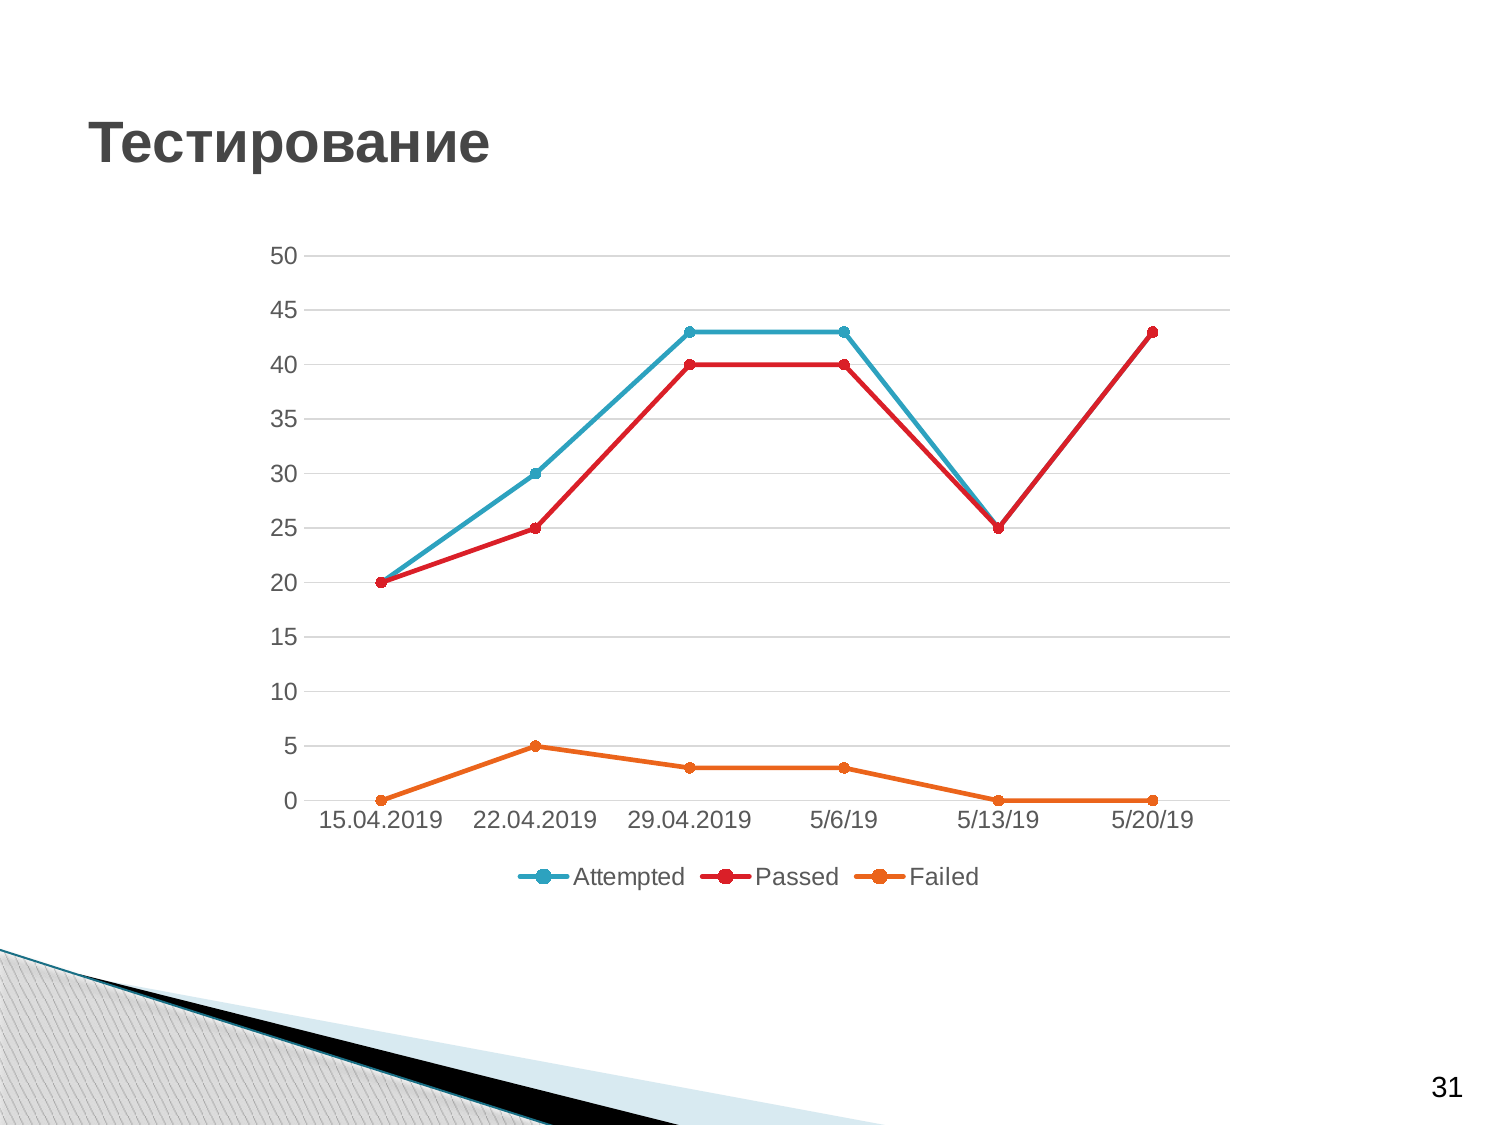

# Тестирование

### Chart

| Category |  |  |  |
|---|---|---|---|
| 15.04.2019 | 20.0 | 20.0 | 0.0 |
| 22.04.2019 | 30.0 | 25.0 | 5.0 |
| 29.04.2019 | 43.0 | 40.0 | 3.0 |
| 5/6/19 | 43.0 | 40.0 | 3.0 |
| 5/13/19 | 25.0 | 25.0 | 0.0 |
| 5/20/19 | 43.0 | 43.0 | 0.0 |
31